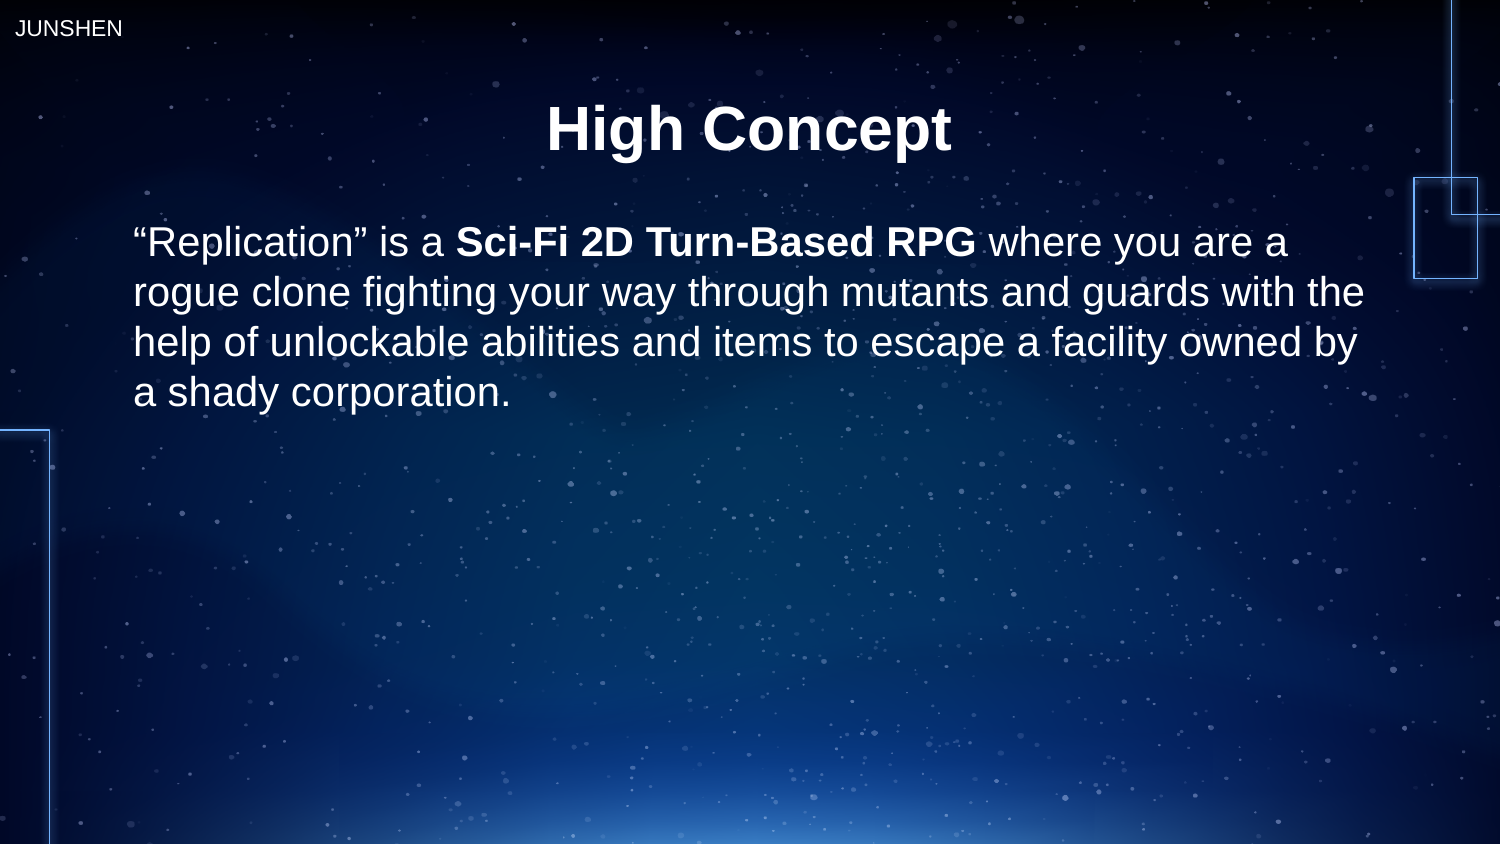

JUNSHEN
# High Concept
“Replication” is a Sci-Fi 2D Turn-Based RPG where you are a rogue clone fighting your way through mutants and guards with the help of unlockable abilities and items to escape a facility owned by a shady corporation.